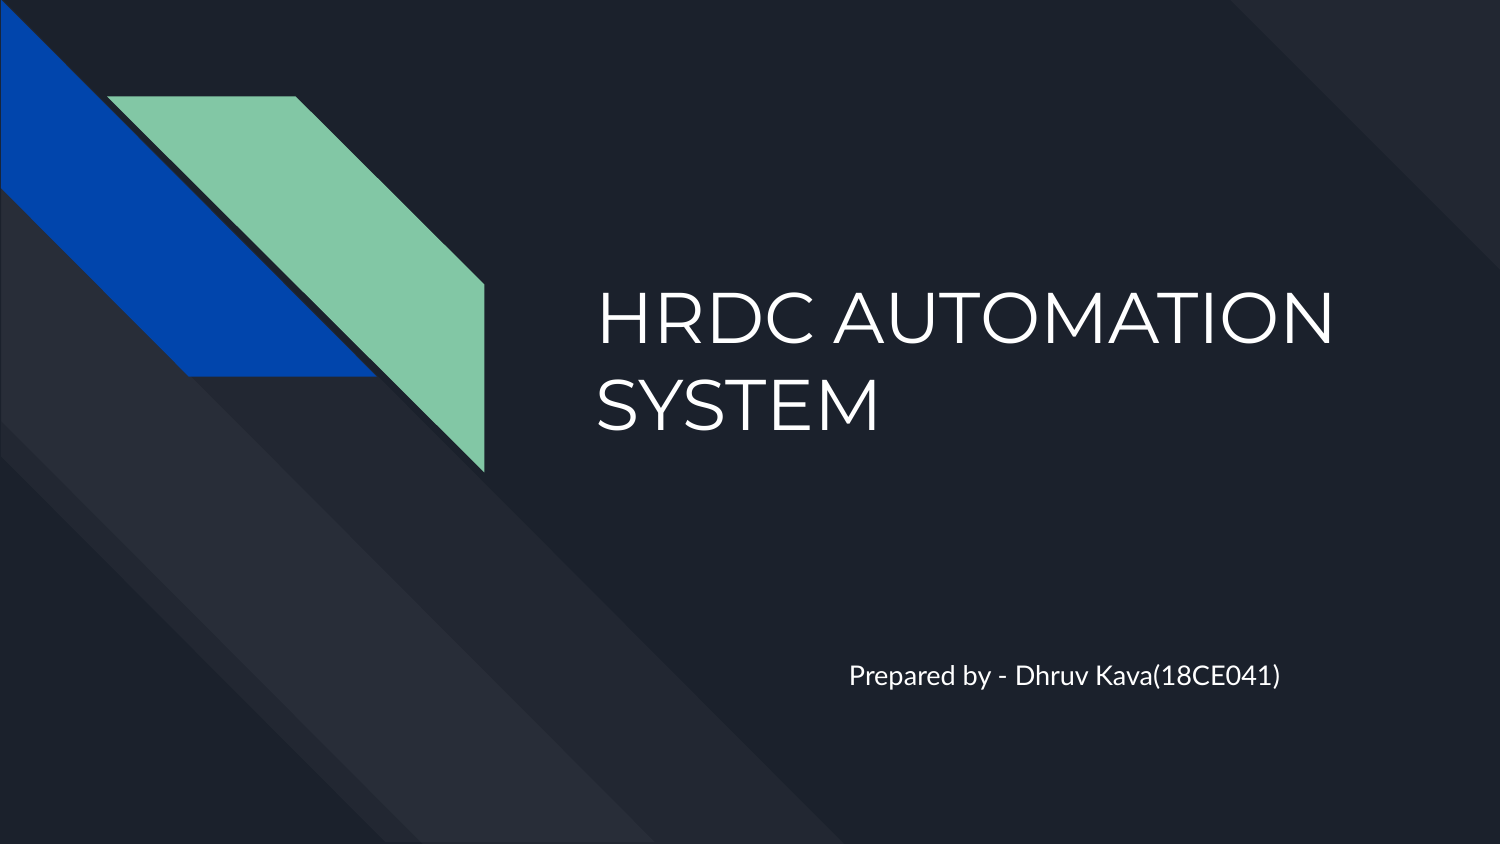

# HRDC AUTOMATION SYSTEM

Prepared by - Dhruv Kava(18CE041)